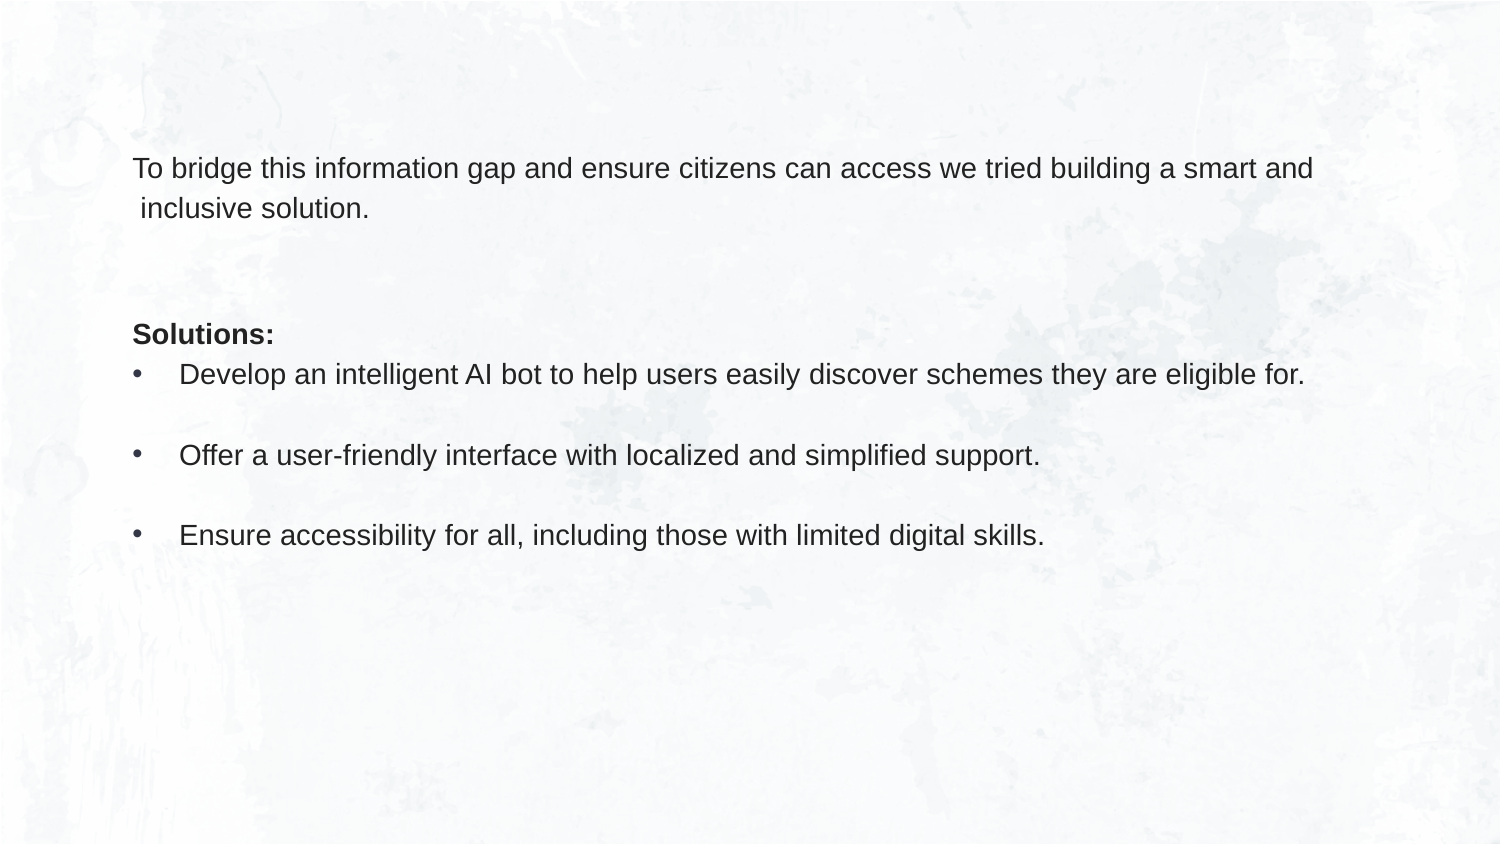

# To bridge this information gap and ensure citizens can access we tried building a smart and  inclusive solution.
Solutions:
Develop an intelligent AI bot to help users easily discover schemes they are eligible for.

Offer a user-friendly interface with localized and simplified support.

Ensure accessibility for all, including those with limited digital skills.